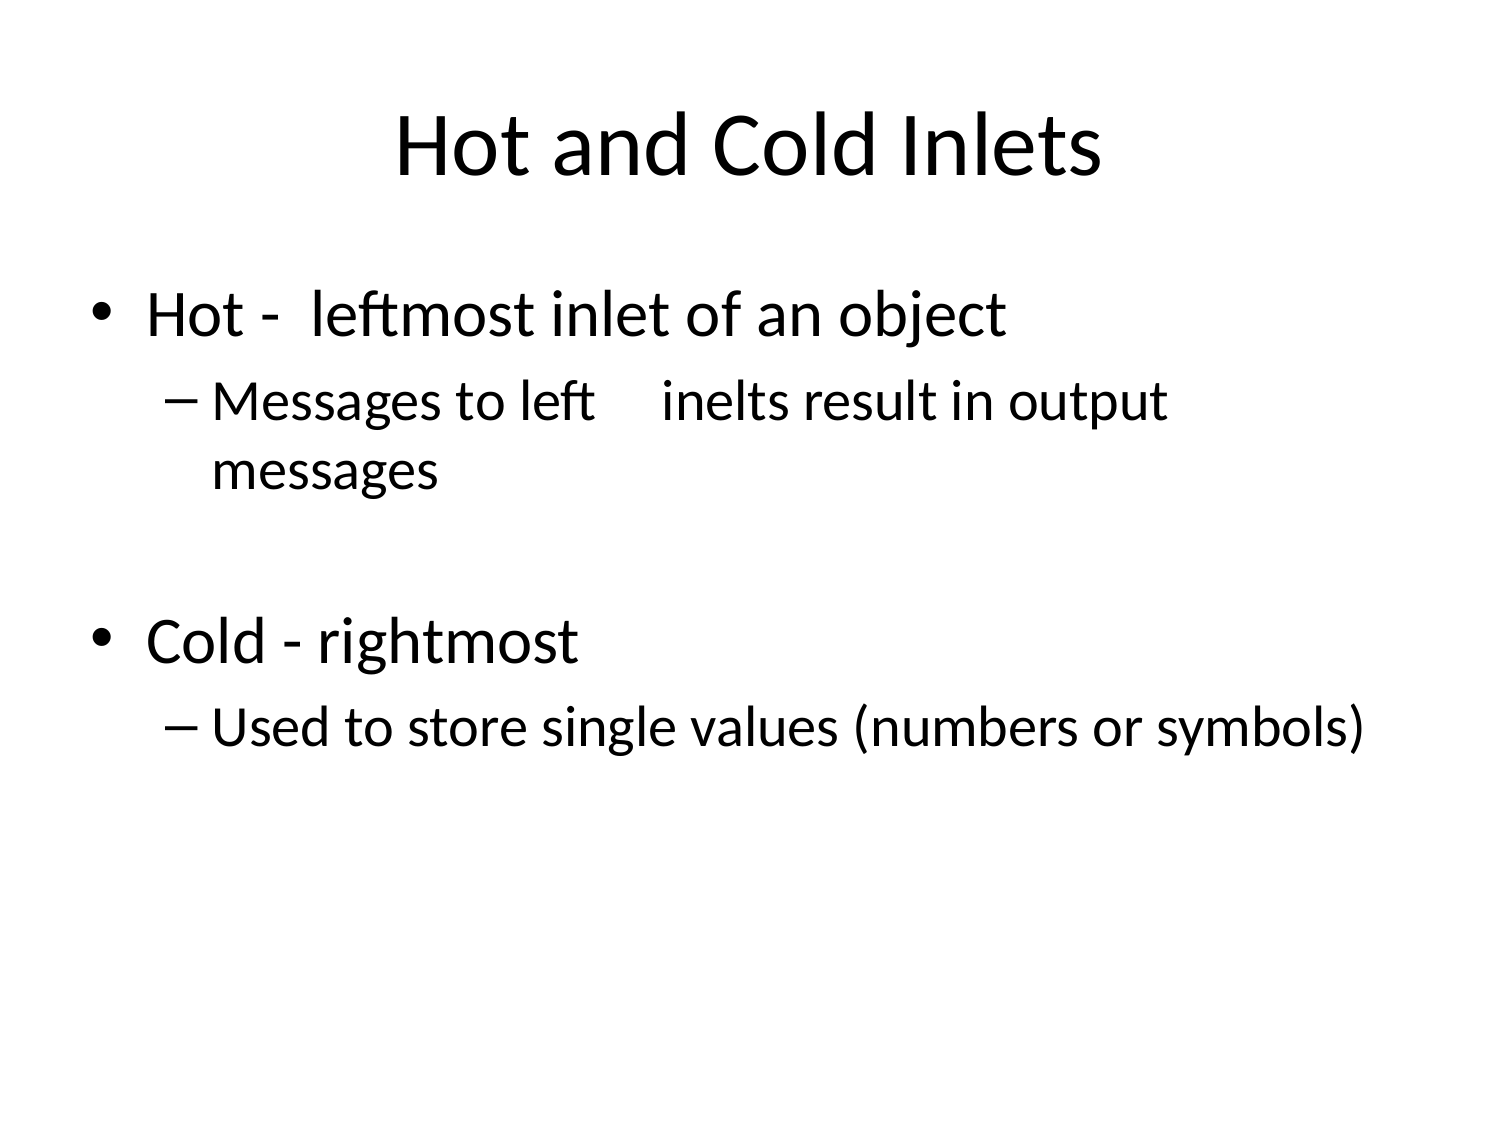

# Hot and Cold Inlets
Hot -  leftmost inlet of an object
Messages to left 	inelts result in output messages

Cold - rightmost
Used to store single values (numbers or symbols)